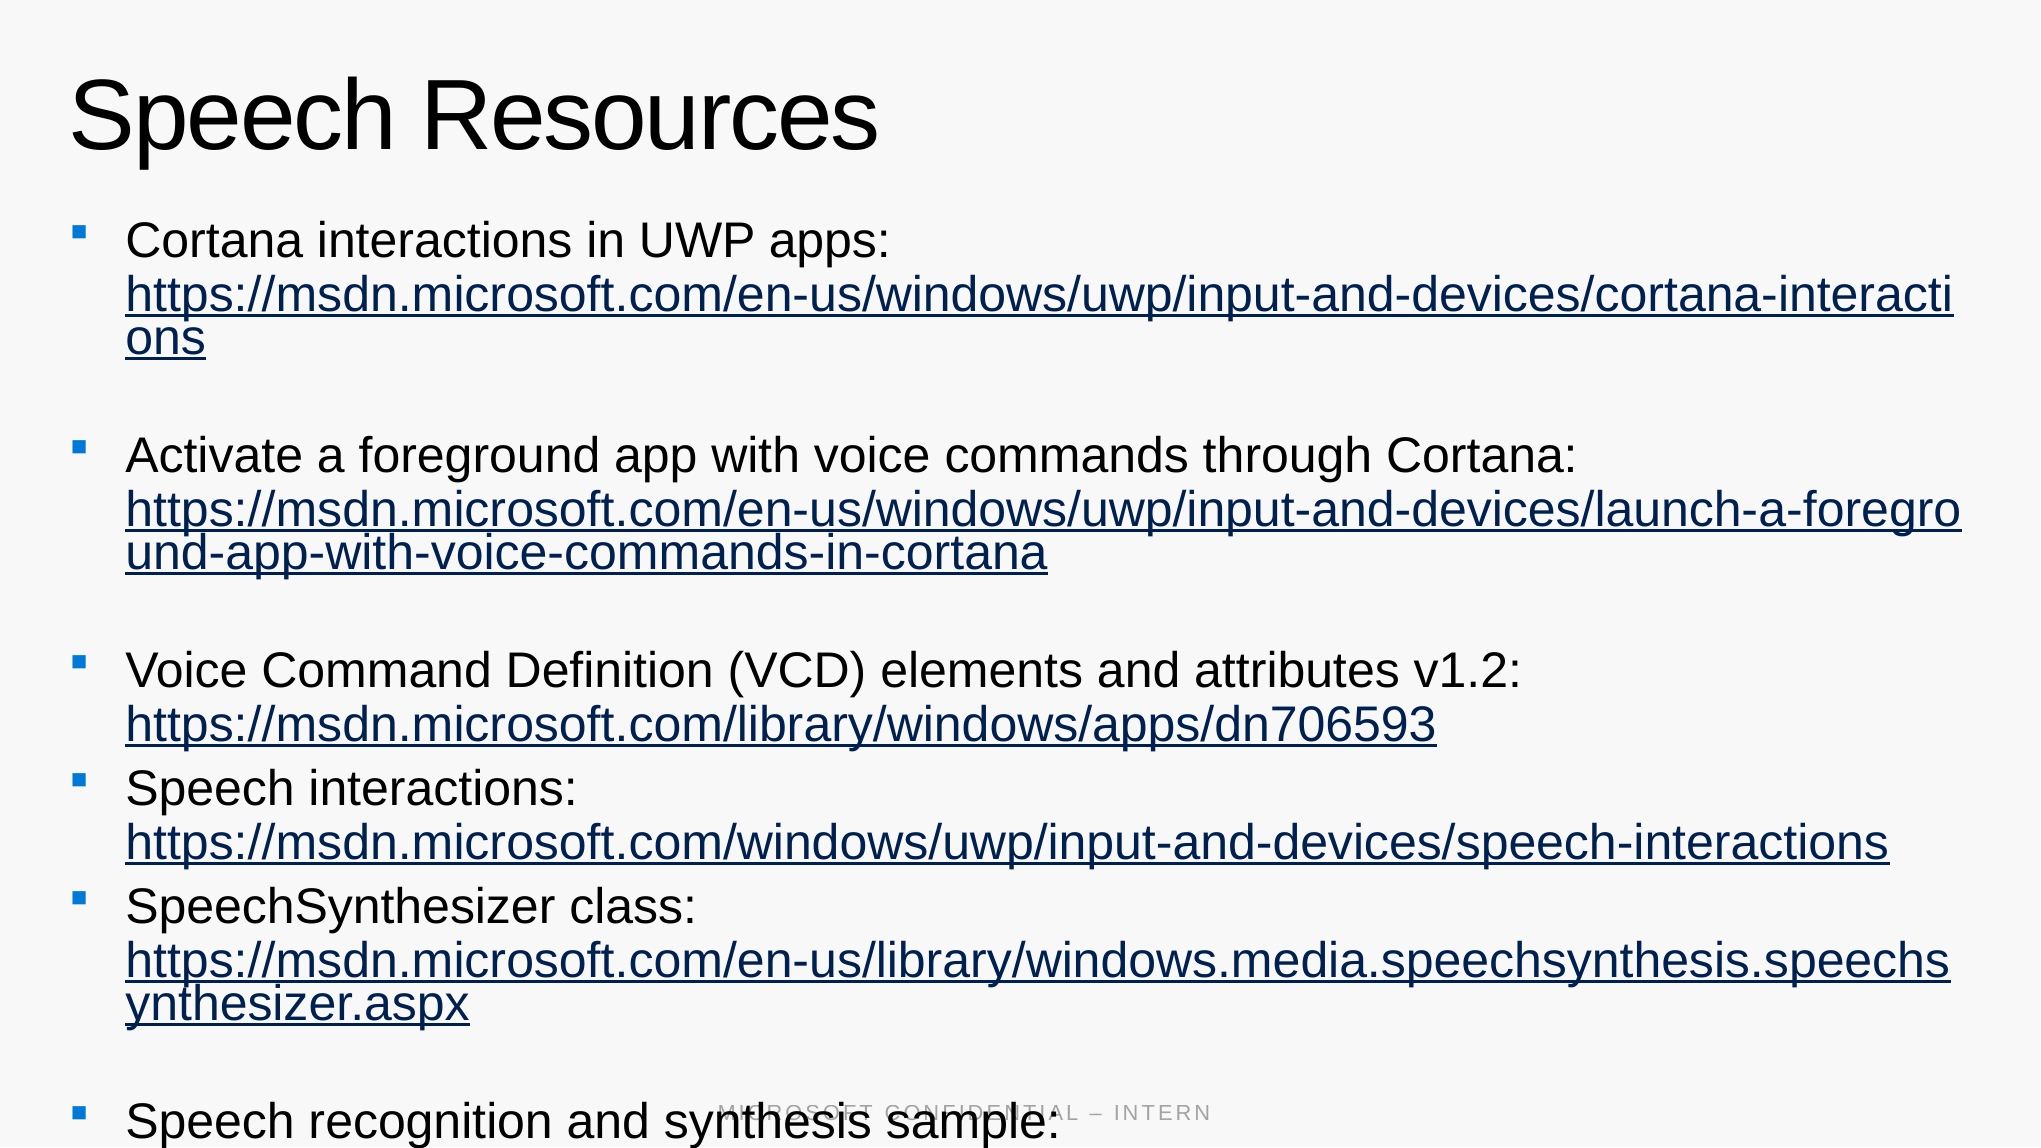

# Speech Resources
Cortana interactions in UWP apps: https://msdn.microsoft.com/en-us/windows/uwp/input-and-devices/cortana-interactions
Activate a foreground app with voice commands through Cortana: https://msdn.microsoft.com/en-us/windows/uwp/input-and-devices/launch-a-foreground-app-with-voice-commands-in-cortana
Voice Command Definition (VCD) elements and attributes v1.2: https://msdn.microsoft.com/library/windows/apps/dn706593
Speech interactions: https://msdn.microsoft.com/windows/uwp/input-and-devices/speech-interactions
SpeechSynthesizer class: https://msdn.microsoft.com/en-us/library/windows.media.speechsynthesis.speechsynthesizer.aspx
Speech recognition and synthesis sample: https://github.com/Microsoft/Windows-universal-samples/tree/master/Samples/SpeechRecognitionAndSynthesis